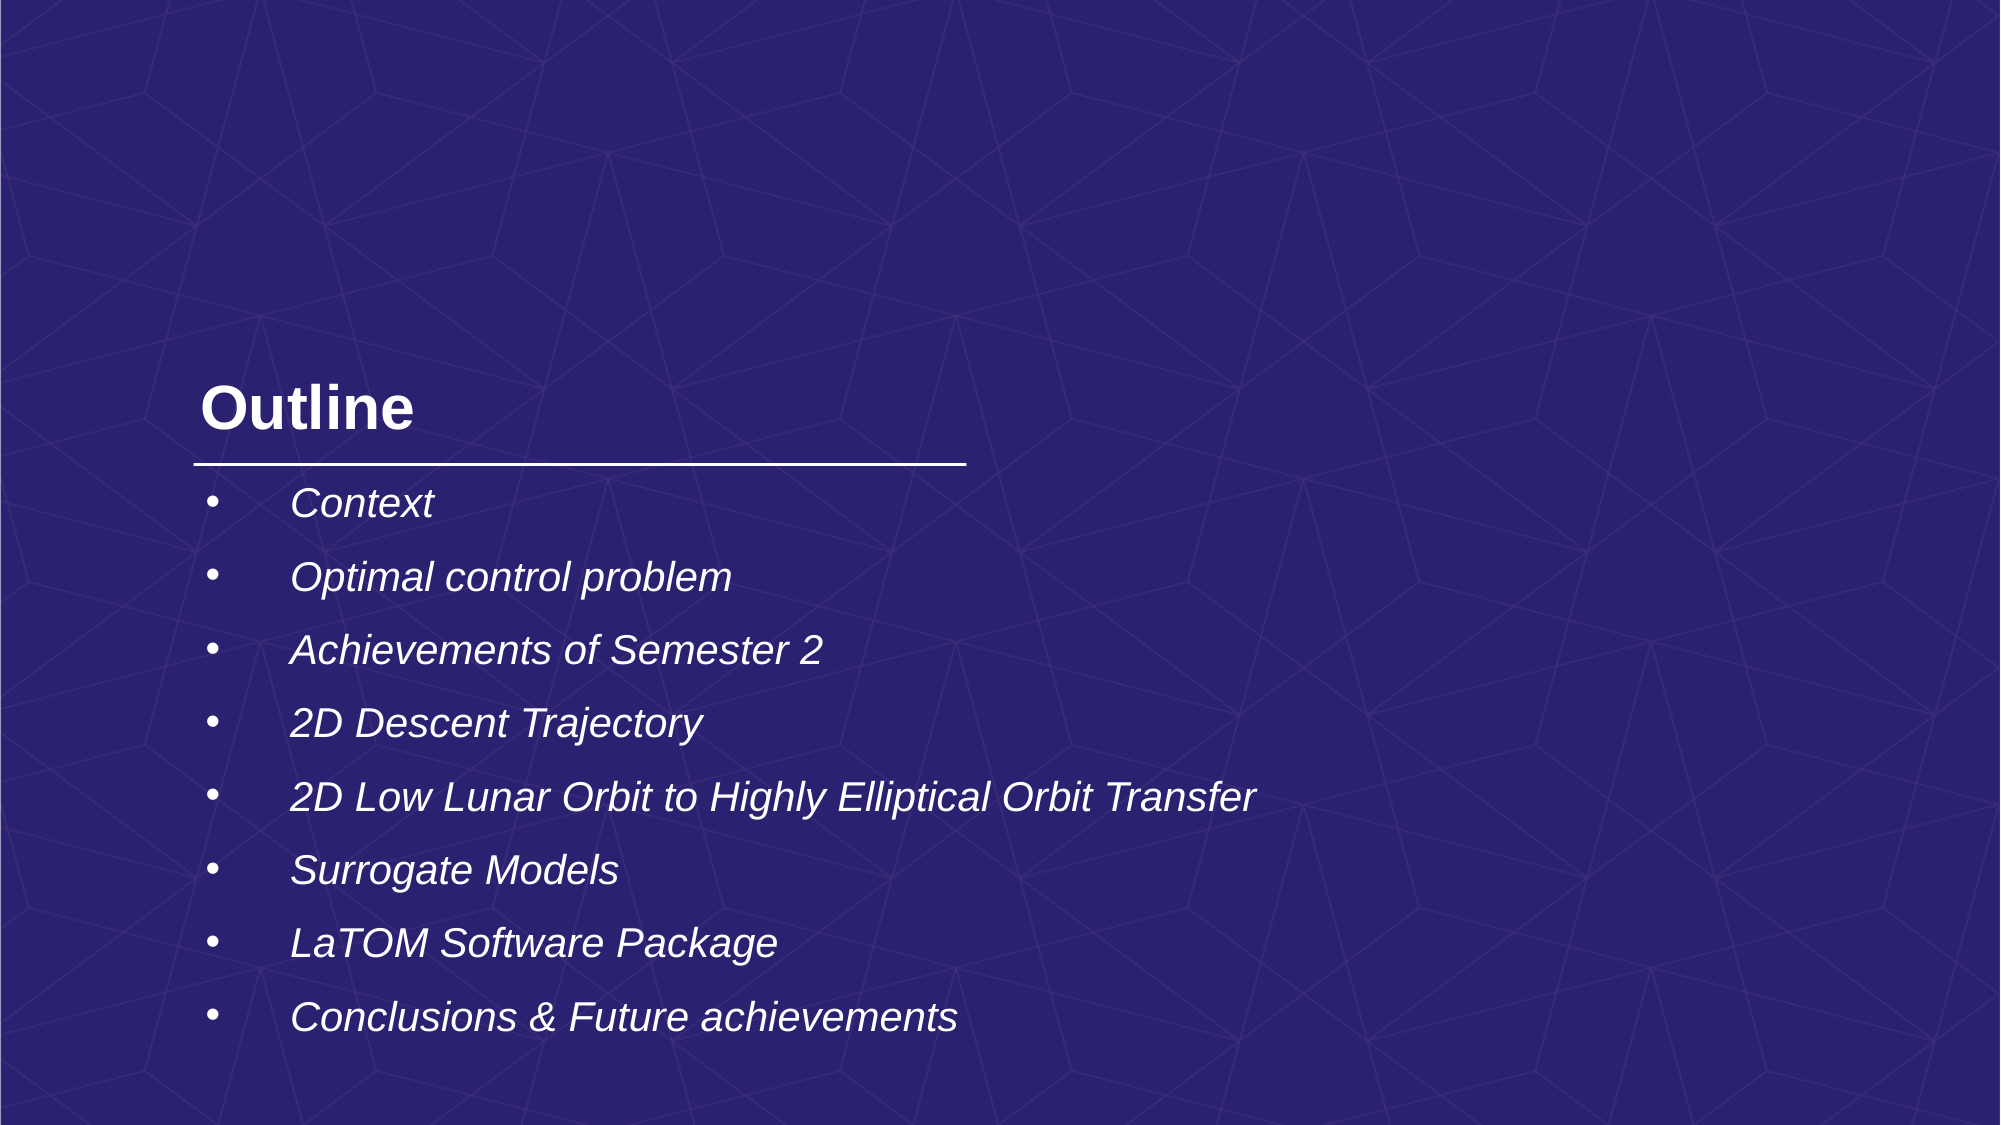

# Outline
Context
Optimal control problem
Achievements of Semester 2
2D Descent Trajectory
2D Low Lunar Orbit to Highly Elliptical Orbit Transfer
Surrogate Models
LaTOM Software Package
Conclusions & Future achievements